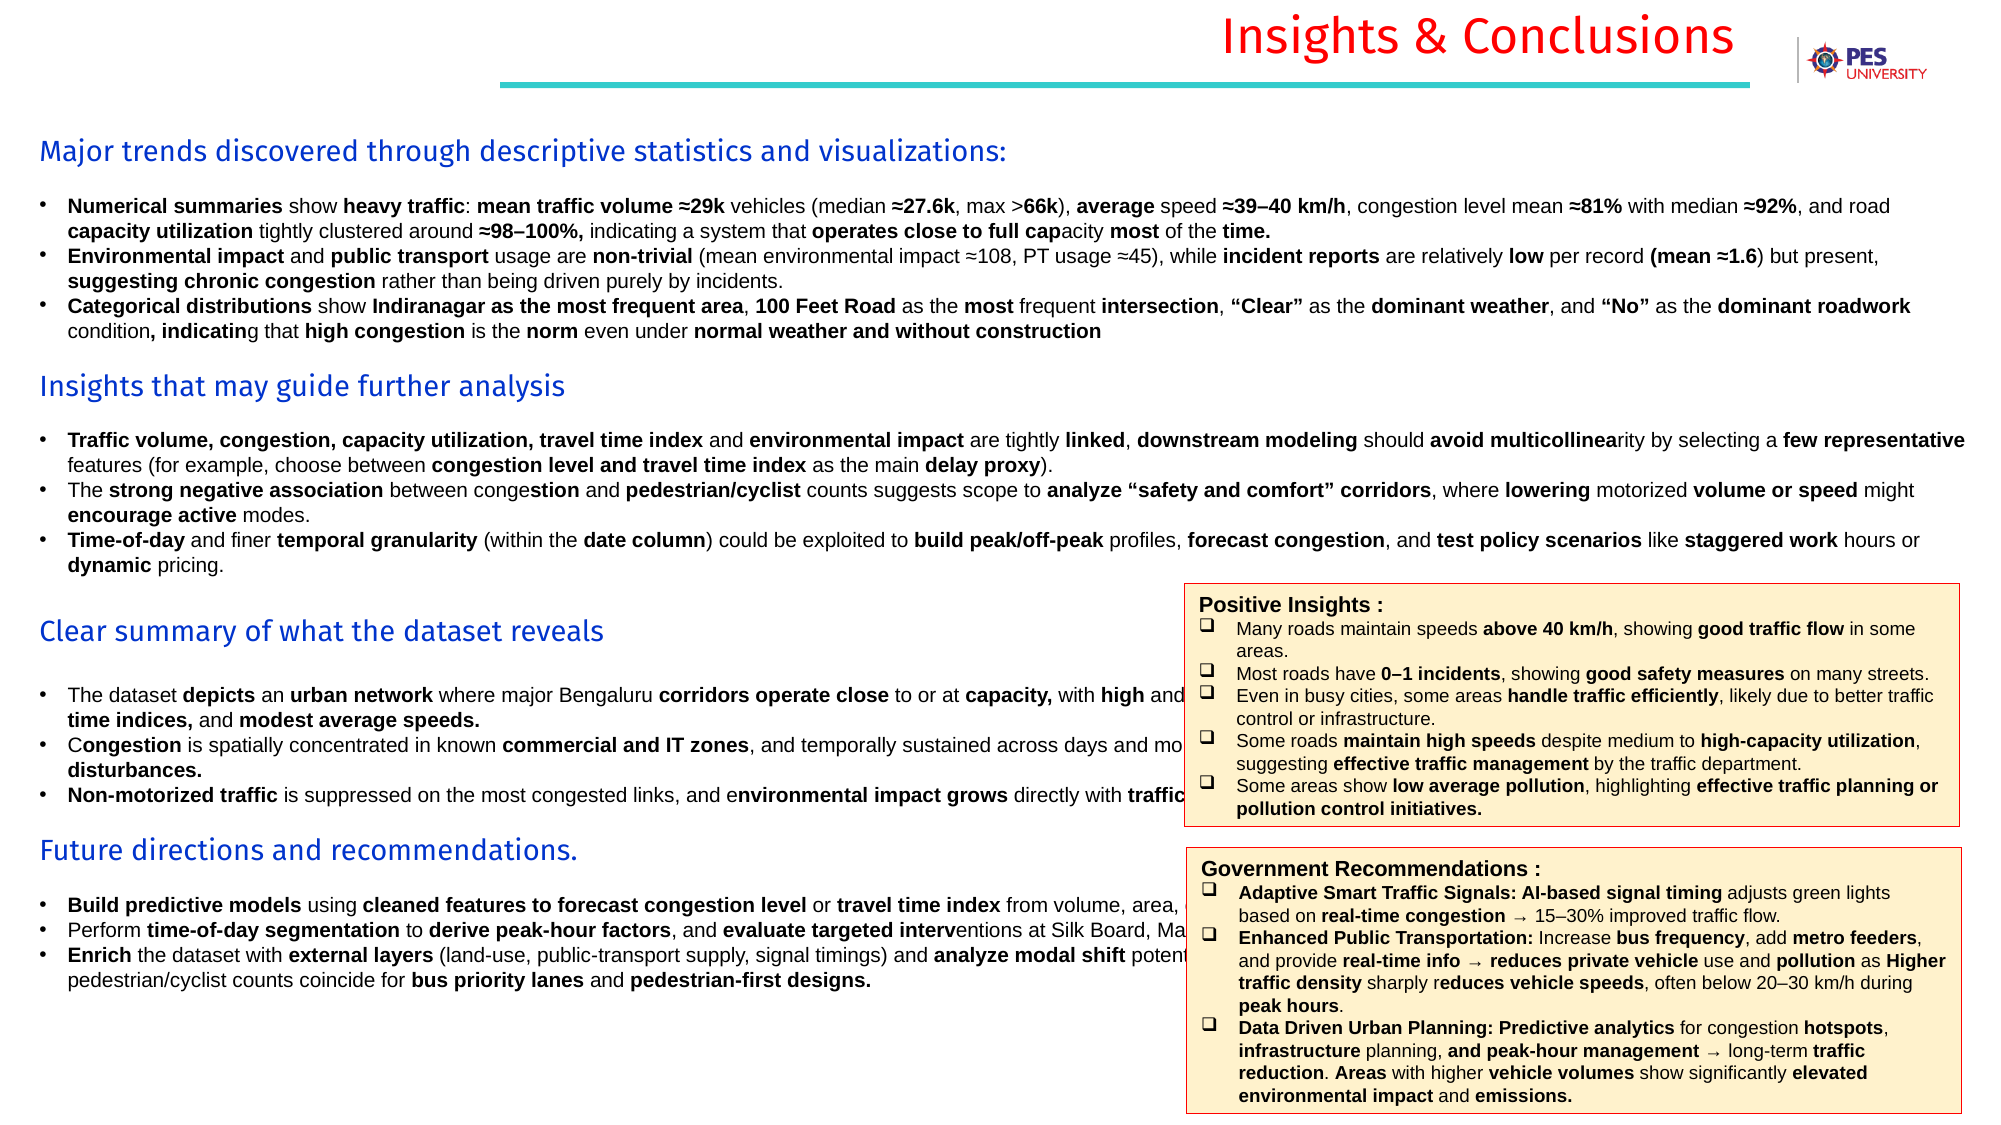

Insights & Conclusions

Major trends discovered through descriptive statistics and visualizations:

Numerical summaries show heavy traffic: mean traffic volume ≈29k vehicles (median ≈27.6k, max >66k), average speed ≈39–40 km/h, congestion level mean ≈81% with median ≈92%, and road capacity utilization tightly clustered around ≈98–100%, indicating a system that operates close to full capacity most of the time.​
Environmental impact and public transport usage are non‑trivial (mean environmental impact ≈108, PT usage ≈45), while incident reports are relatively low per record (mean ≈1.6) but present, suggesting chronic congestion rather than being driven purely by incidents.​
Categorical distributions show Indiranagar as the most frequent area, 100 Feet Road as the most frequent intersection, “Clear” as the dominant weather, and “No” as the dominant roadwork condition, indicating that high congestion is the norm even under normal weather and without construction

Insights that may guide further analysis

Traffic volume, congestion, capacity utilization, travel time index and environmental impact are tightly linked, downstream modeling should avoid multicollinearity by selecting a few representative features (for example, choose between congestion level and travel time index as the main delay proxy).​
The strong negative association between congestion and pedestrian/cyclist counts suggests scope to analyze “safety and comfort” corridors, where lowering motorized volume or speed might encourage active modes.​
Time‑of‑day and finer temporal granularity (within the date column) could be exploited to build peak/off‑peak profiles, forecast congestion, and test policy scenarios like staggered work hours or dynamic pricing.

Clear summary of what the dataset reveals

The dataset depicts an urban network where major Bengaluru corridors operate close to or at capacity, with high and persistent congestion reflected in high congestion percentages, high travel time indices, and modest average speeds.​
Congestion is spatially concentrated in known commercial and IT zones, and temporally sustained across days and months, implying structural demand–supply imbalance rather than short‑lived disturbances.​
Non‑motorized traffic is suppressed on the most congested links, and environmental impact grows directly with traffic, underscoring sustainability and livability concerns in high‑volume corridors.

Future directions and recommendations.

Build predictive models using cleaned features to forecast congestion level or travel time index from volume, area, day‑of‑week, weather and construction flag, and then test “what‑if” interventions.​
Perform time‑of‑day segmentation to derive peak‑hour factors, and evaluate targeted interventions at Silk Board, Marathahalli Bridge, Hebbal and MG Road–Indiranagar corridors for maximum impact.​
Enrich the dataset with external layers (land‑use, public‑transport supply, signal timings) and analyze modal shift potential, prioritizing corridors where high volume, high congestion and low pedestrian/cyclist counts coincide for bus priority lanes and pedestrian‑first designs.

Positive Insights :
Many roads maintain speeds above 40 km/h, showing good traffic flow in some areas.
Most roads have 0–1 incidents, showing good safety measures on many streets.
Even in busy cities, some areas handle traffic efficiently, likely due to better traffic control or infrastructure.
Some roads maintain high speeds despite medium to high-capacity utilization, suggesting effective traffic management by the traffic department.
Some areas show low average pollution, highlighting effective traffic planning or pollution control initiatives.
Government Recommendations :
Adaptive Smart Traffic Signals: AI-based signal timing adjusts green lights based on real-time congestion → 15–30% improved traffic flow.
Enhanced Public Transportation: Increase bus frequency, add metro feeders, and provide real-time info → reduces private vehicle use and pollution as Higher traffic density sharply reduces vehicle speeds, often below 20–30 km/h during peak hours.
Data Driven Urban Planning: Predictive analytics for congestion hotspots, infrastructure planning, and peak-hour management → long-term traffic reduction. Areas with higher vehicle volumes show significantly elevated environmental impact and emissions.